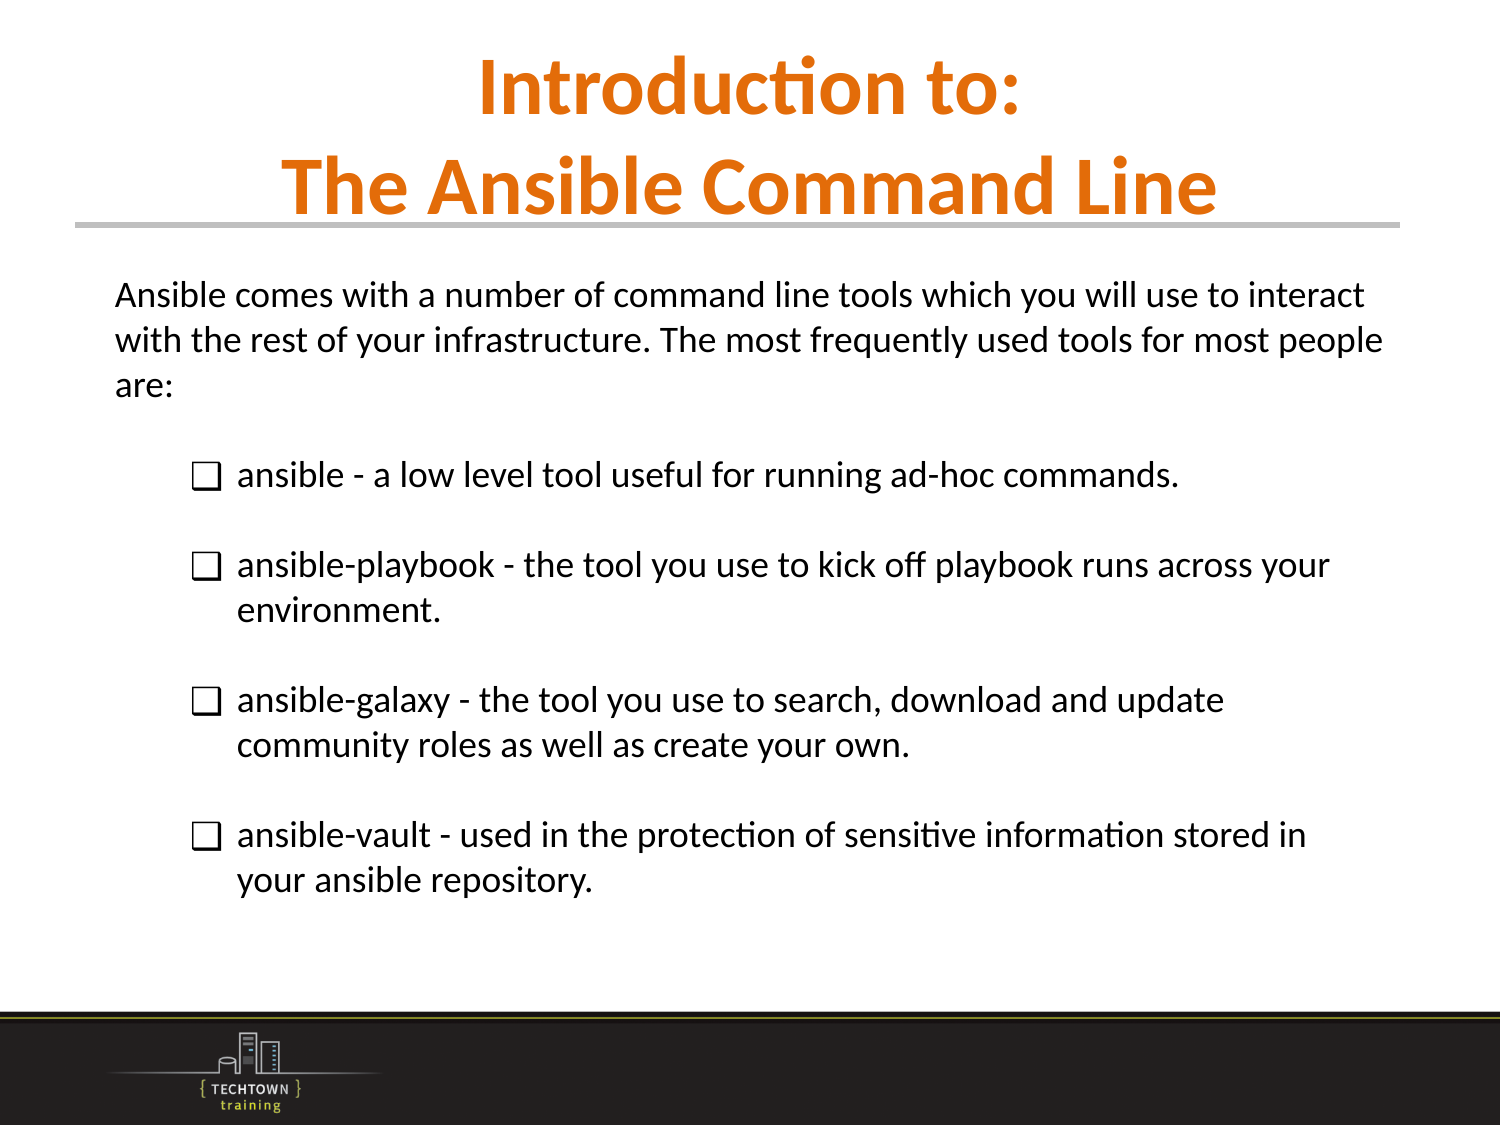

# Introduction to: The Ansible Command Line
Ansible comes with a number of command line tools which you will use to interact with the rest of your infrastructure. The most frequently used tools for most people are:

ansible - a low level tool useful for running ad-hoc commands.

ansible-playbook - the tool you use to kick off playbook runs across your environment.

ansible-galaxy - the tool you use to search, download and update community roles as well as create your own.

ansible-vault - used in the protection of sensitive information stored in your ansible repository.